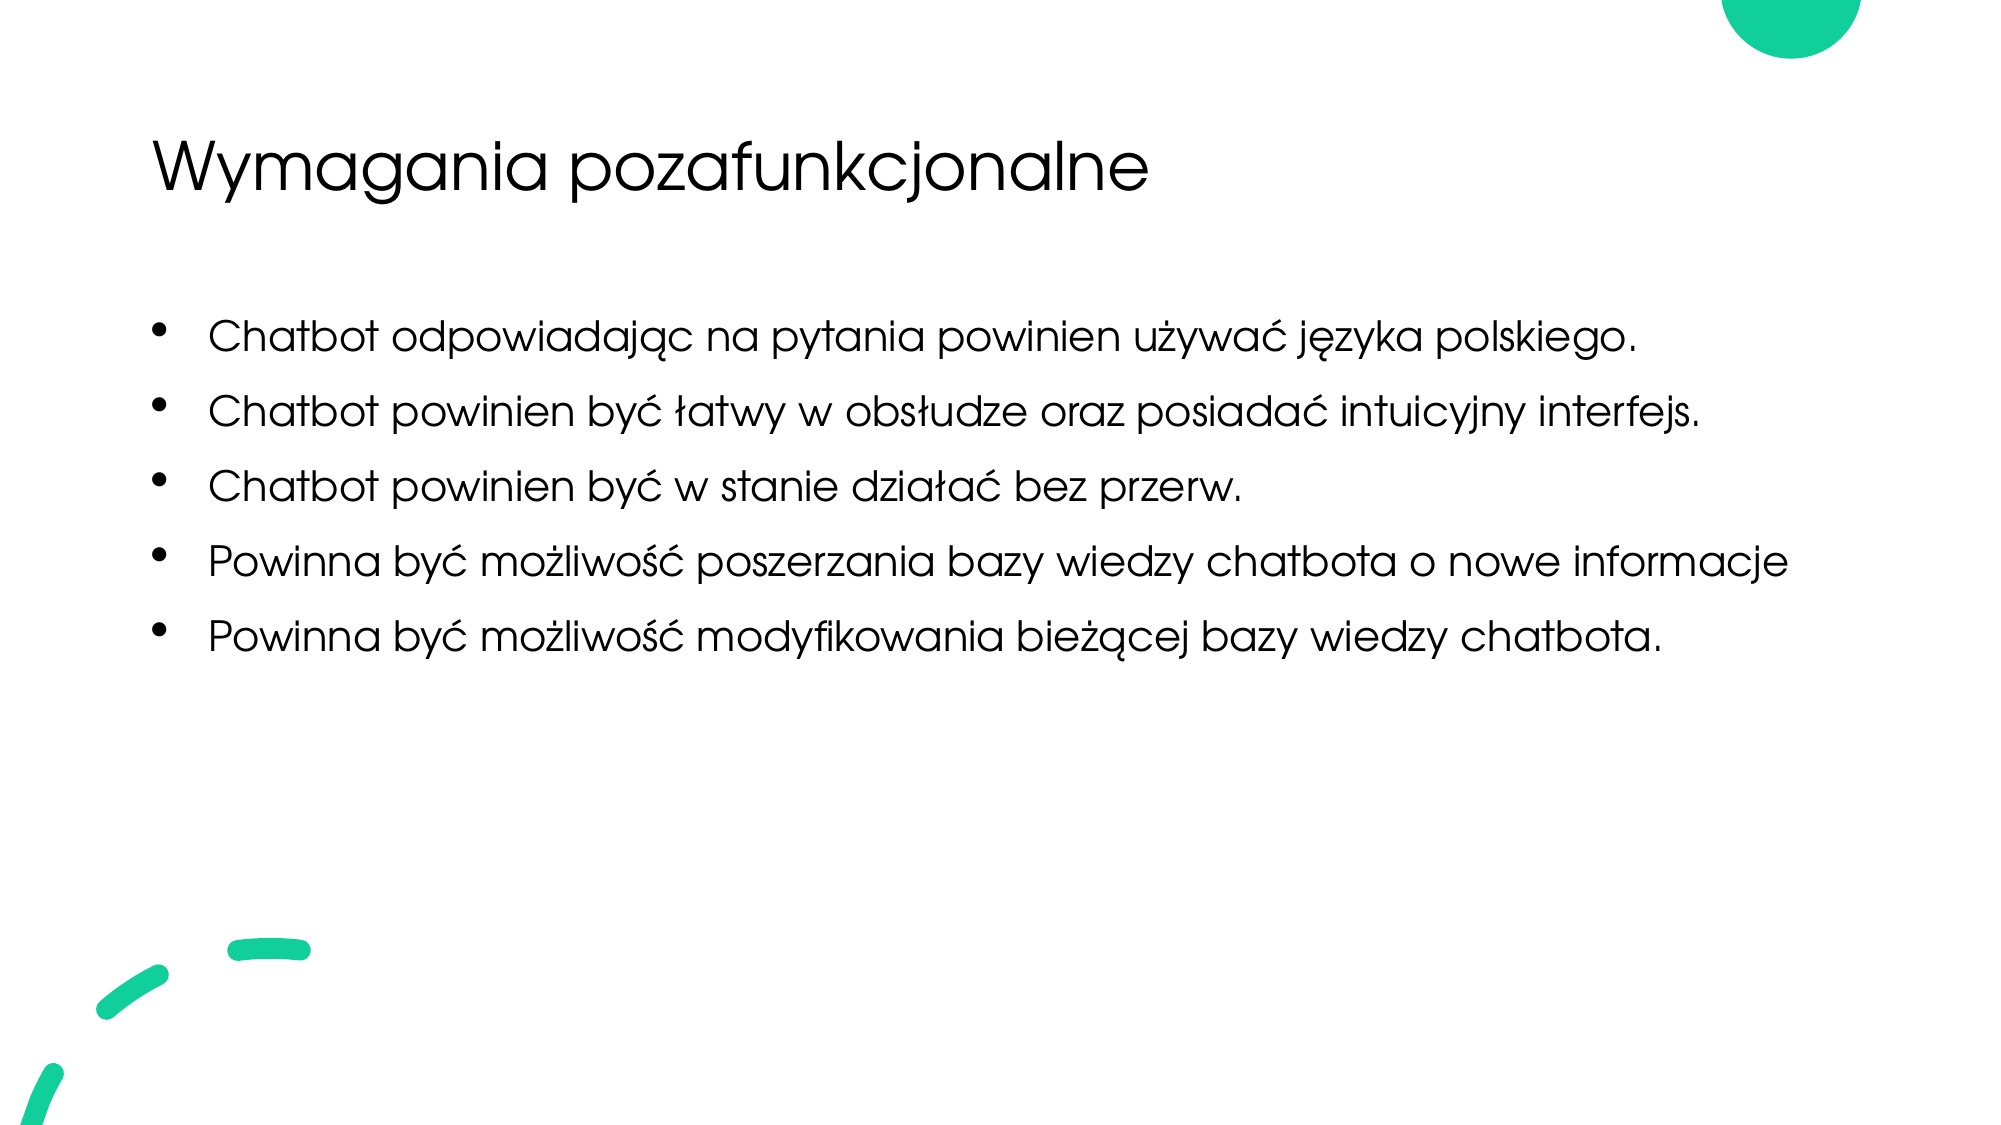

# Wymagania pozafunkcjonalne
Chatbot odpowiadając na pytania powinien używać języka polskiego.
Chatbot powinien być łatwy w obsłudze oraz posiadać intuicyjny interfejs.
Chatbot powinien być w stanie działać bez przerw.
Powinna być możliwość poszerzania bazy wiedzy chatbota o nowe informacje
Powinna być możliwość modyfikowania bieżącej bazy wiedzy chatbota.